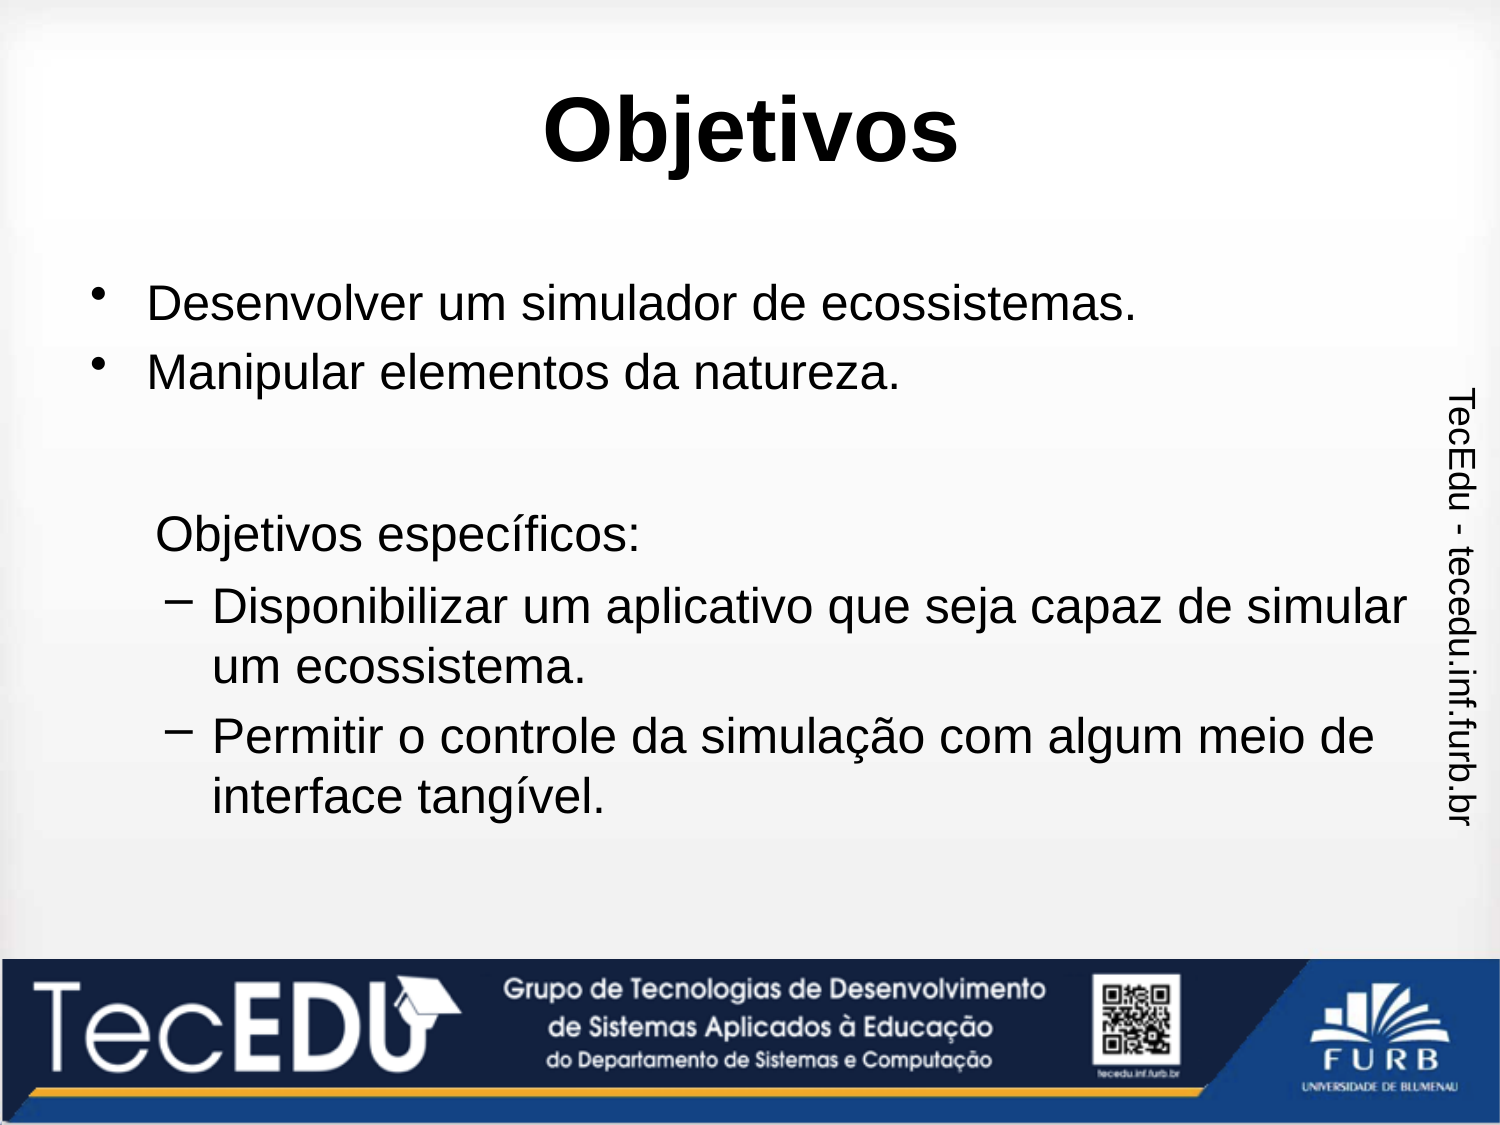

# Objetivos
Desenvolver um simulador de ecossistemas.
Manipular elementos da natureza.

    Objetivos específicos:
Disponibilizar um aplicativo que seja capaz de simular um ecossistema.
Permitir o controle da simulação com algum meio de interface tangível.